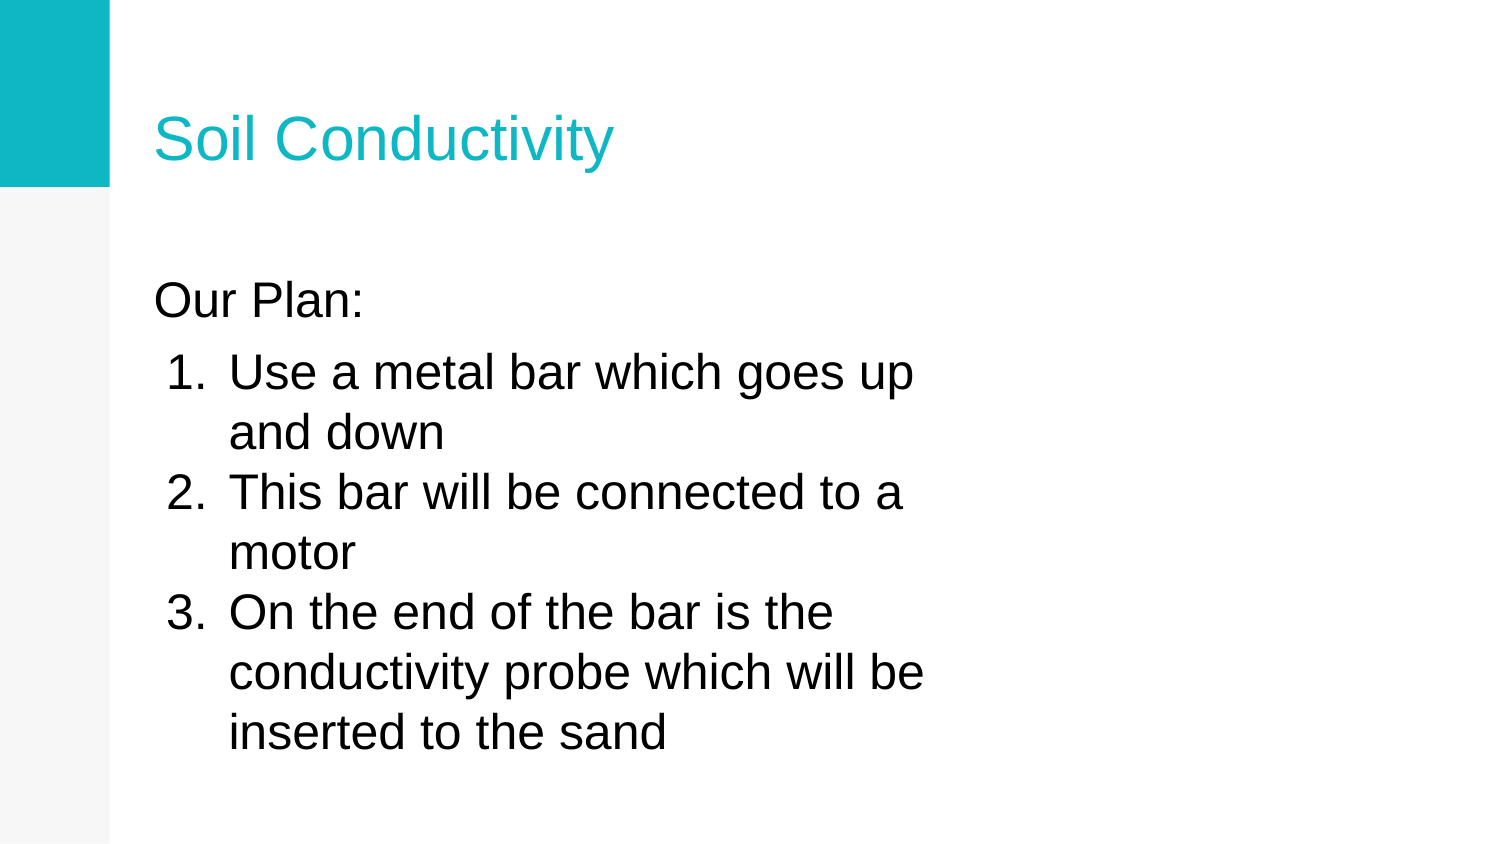

# Soil Conductivity
Our Plan:
Use a metal bar which goes up and down
This bar will be connected to a motor
On the end of the bar is the conductivity probe which will be inserted to the sand